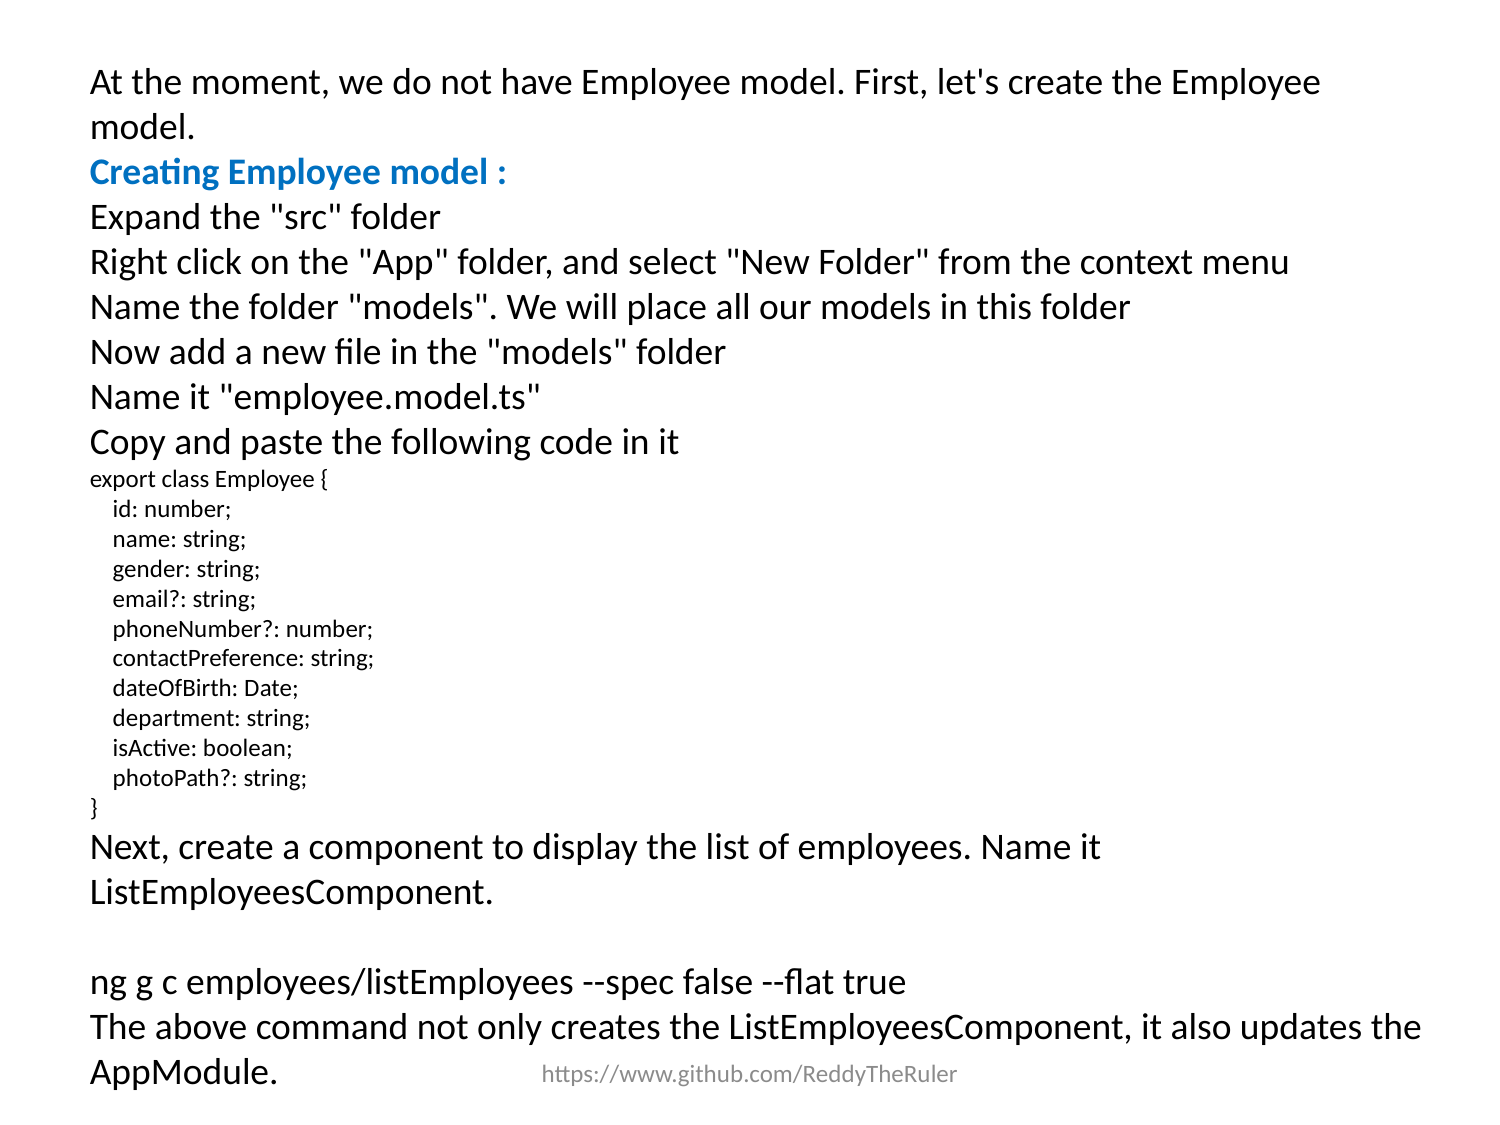

At the moment, we do not have Employee model. First, let's create the Employee model.
Creating Employee model :
Expand the "src" folder
Right click on the "App" folder, and select "New Folder" from the context menu
Name the folder "models". We will place all our models in this folder
Now add a new file in the "models" folder
Name it "employee.model.ts"
Copy and paste the following code in it
export class Employee {
    id: number;
    name: string;
    gender: string;
    email?: string;
    phoneNumber?: number;
    contactPreference: string;
    dateOfBirth: Date;
    department: string;
    isActive: boolean;
    photoPath?: string;
}
Next, create a component to display the list of employees. Name it ListEmployeesComponent.

ng g c employees/listEmployees --spec false --flat true
The above command not only creates the ListEmployeesComponent, it also updates the AppModule.
https://www.github.com/ReddyTheRuler